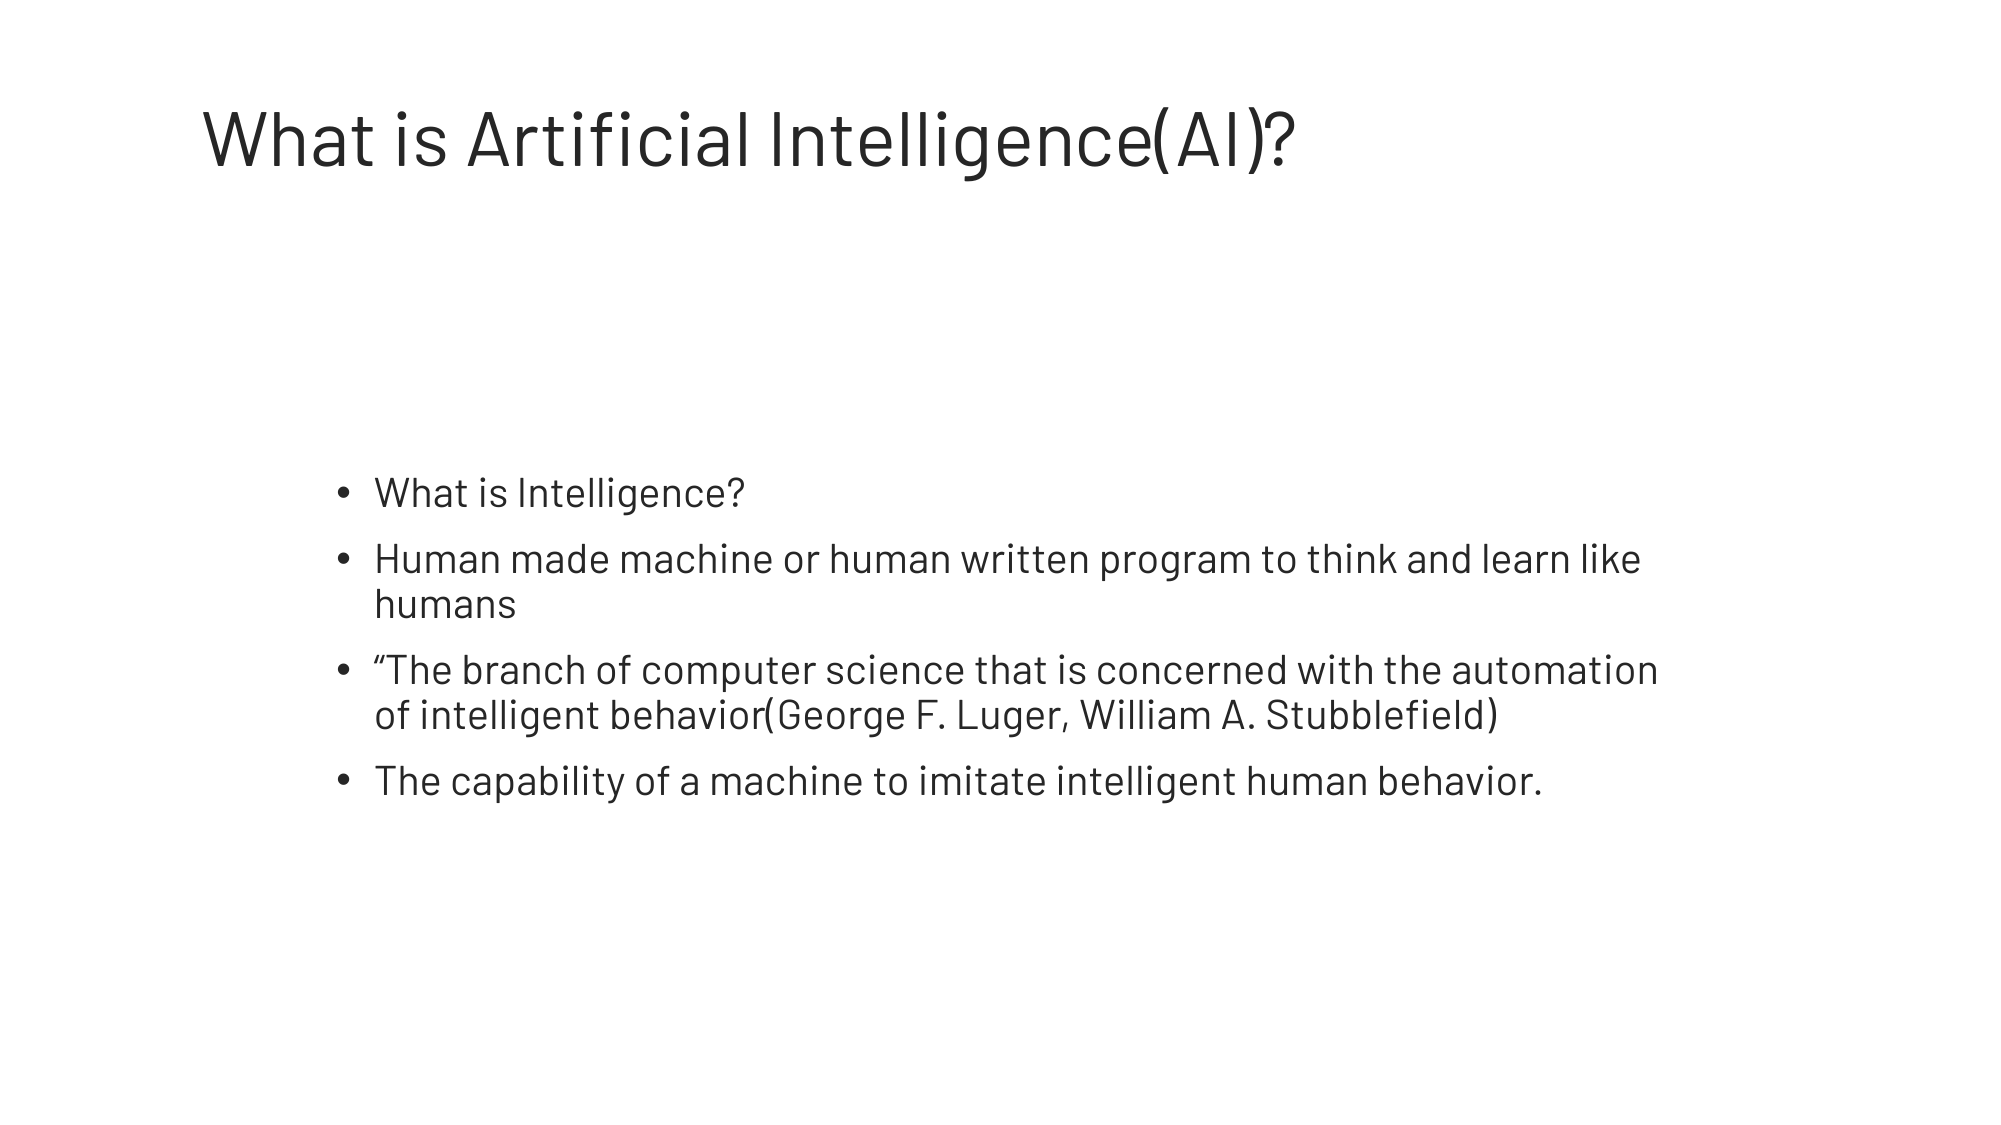

# What is Artificial Intelligence(AI)?
What is Intelligence?
Human made machine or human written program to think and learn like humans
“The branch of computer science that is concerned with the automation of intelligent behavior(George F. Luger, William A. Stubblefield)
The capability of a machine to imitate intelligent human behavior.